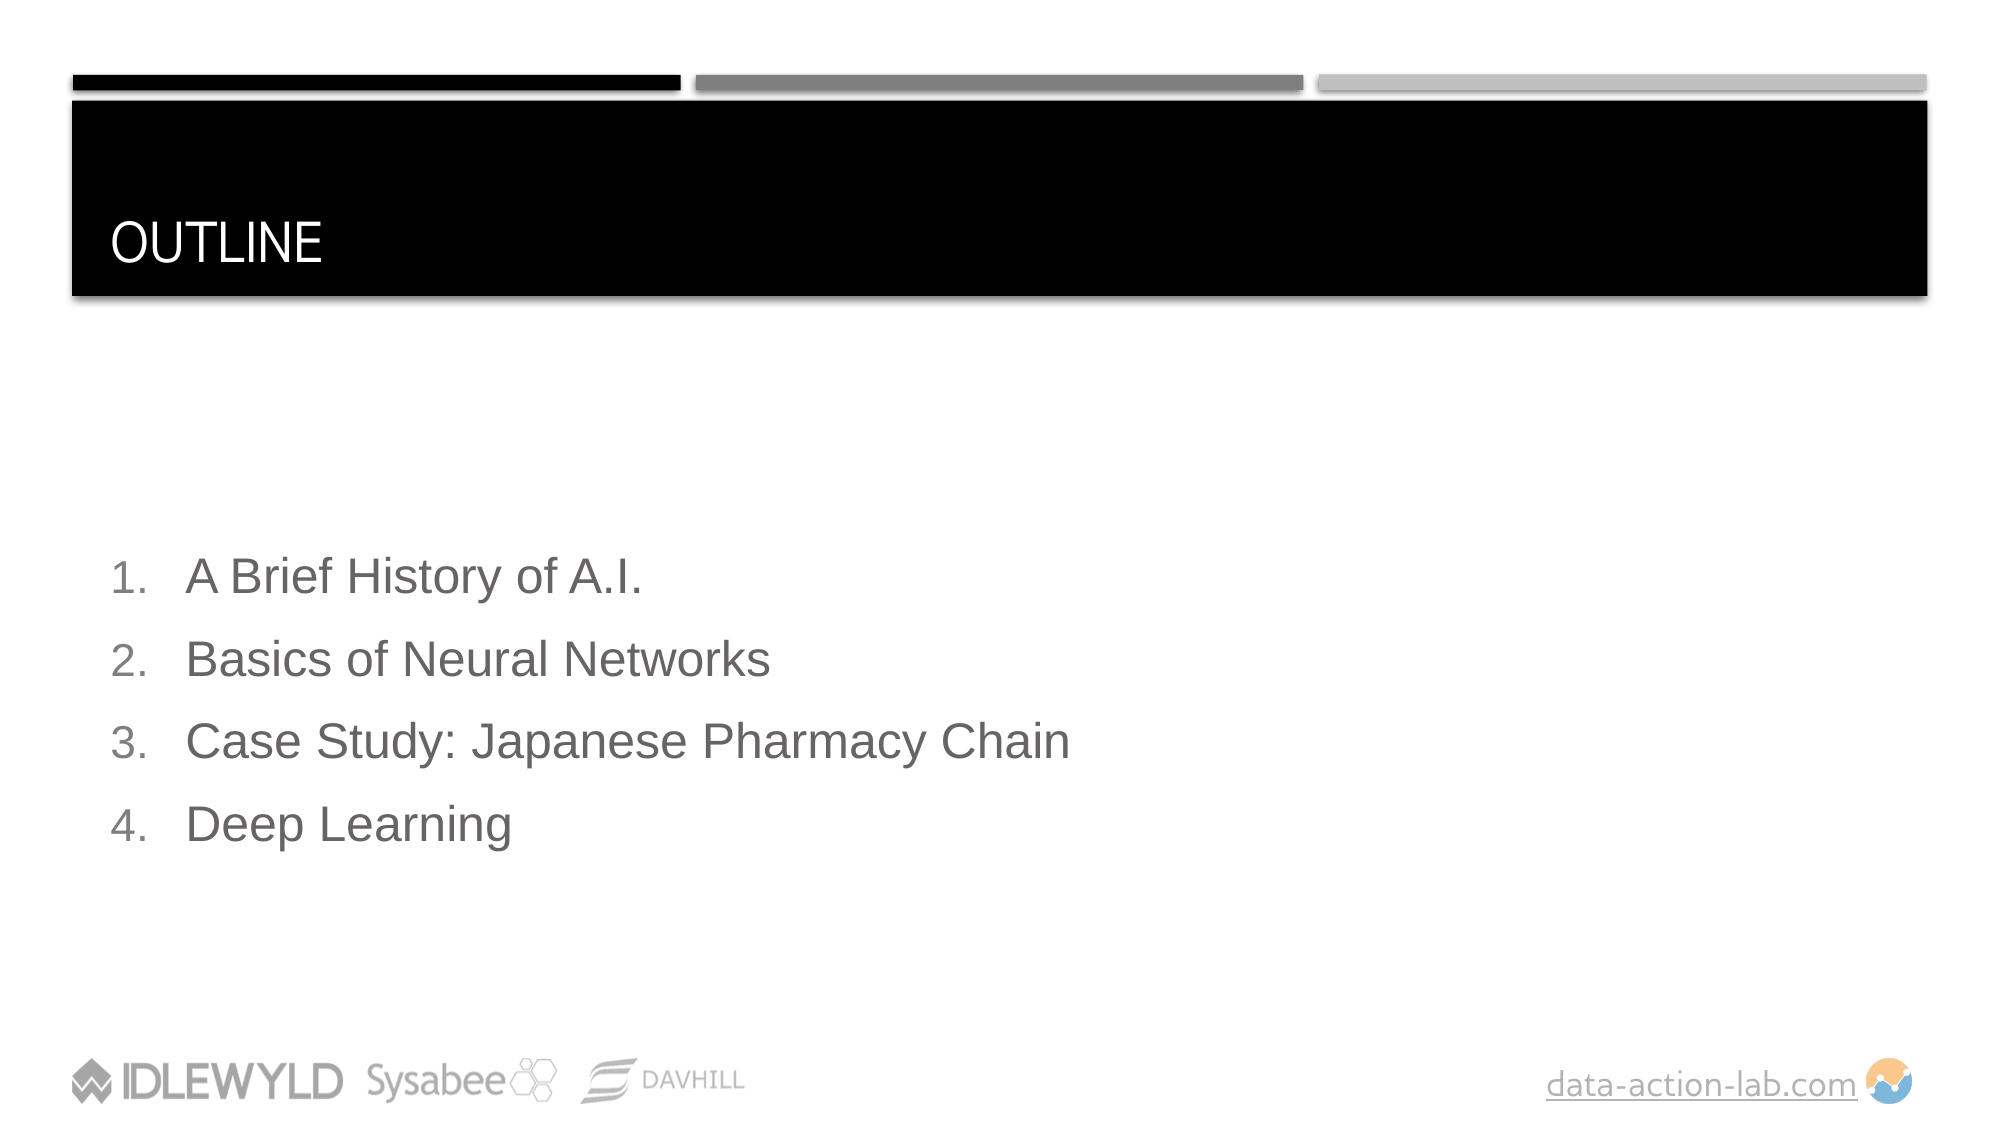

# OUTLINE
A Brief History of A.I.
Basics of Neural Networks
Case Study: Japanese Pharmacy Chain
Deep Learning